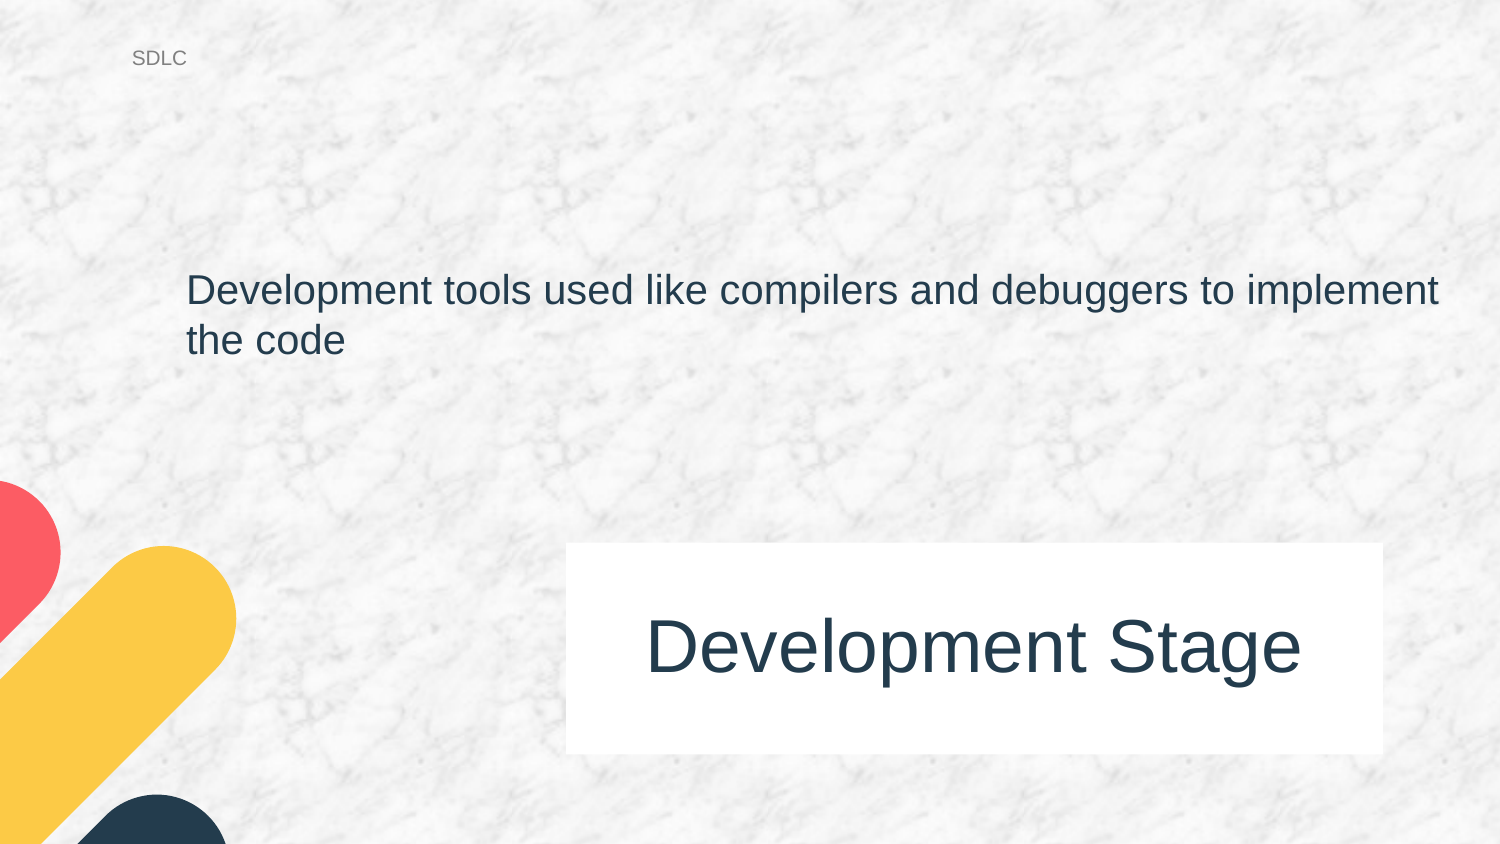

SDLC
Development tools used like compilers and debuggers to implement the code
# Development Stage